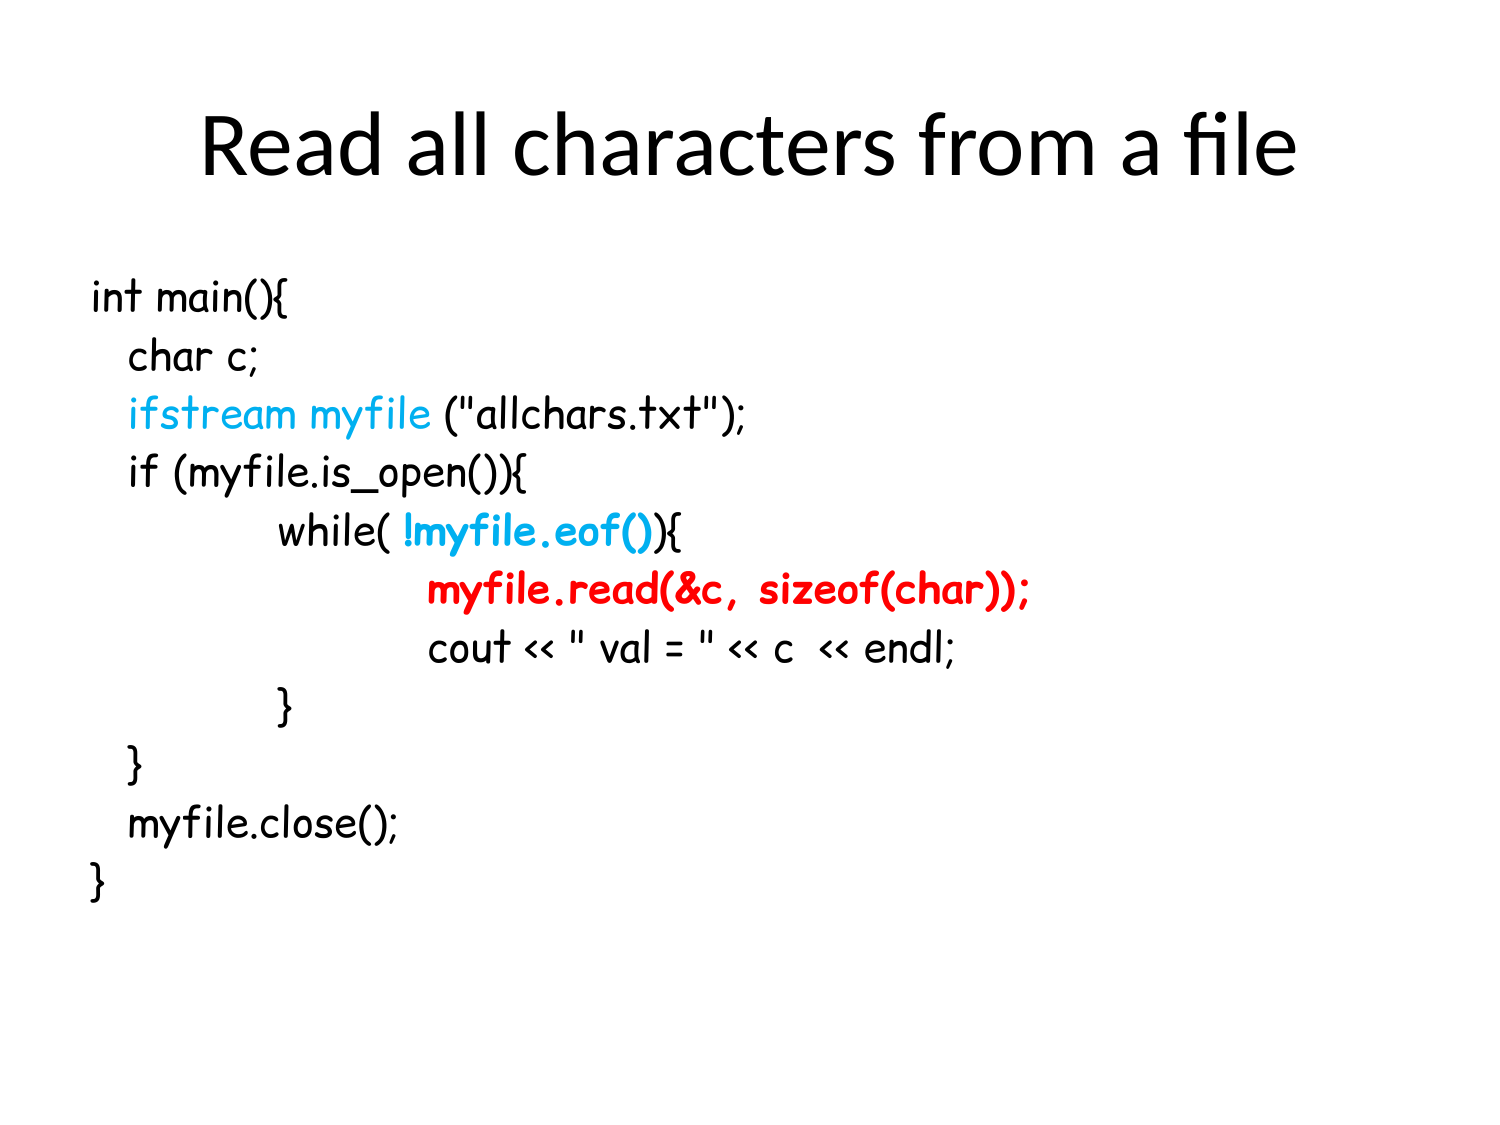

# Read all characters from a file
int main(){
char c;
ifstream myfile ("allchars.txt");
if (myfile.is_open()){
	while( !myfile.eof()){
		myfile.read(&c, sizeof(char));
		cout << " val = " << c  << endl;
	}
}
myfile.close();
}